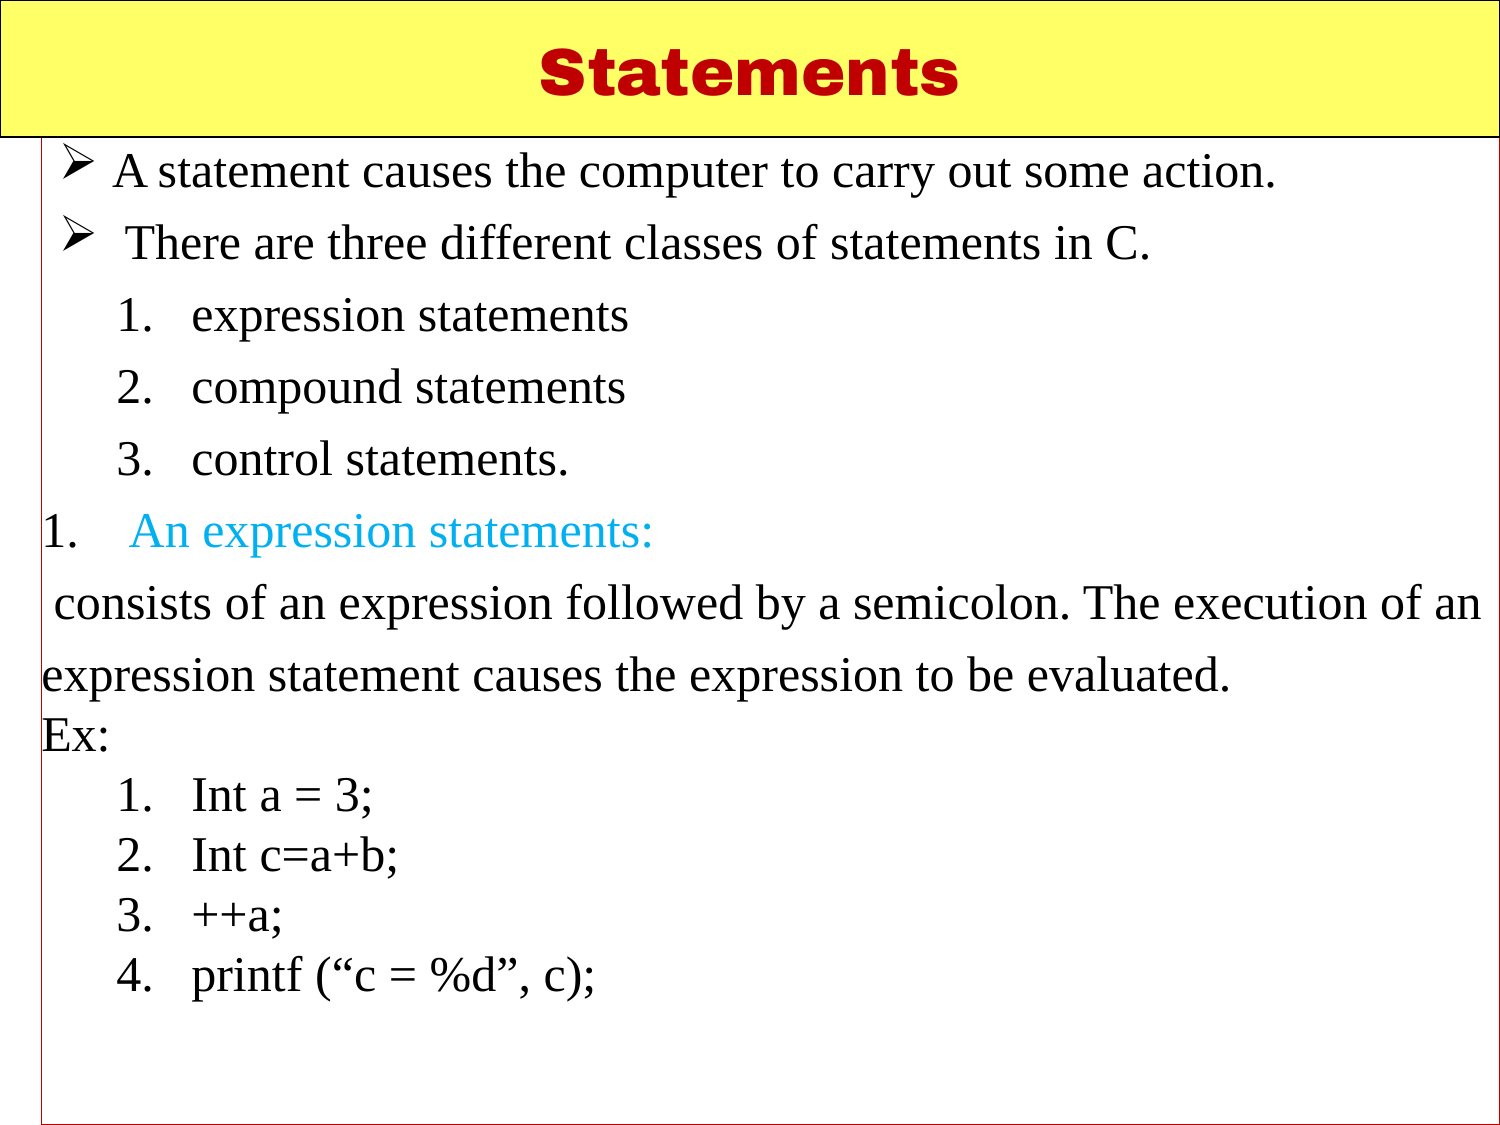

Statements
A statement causes the computer to carry out some action.
 There are three different classes of statements in C.
expression statements
compound statements
control statements.
 An expression statements:
 consists of an expression followed by a semicolon. The execution of an
expression statement causes the expression to be evaluated.
Ex:
Int a = 3;
Int c=a+b;
++a;
printf (“c = %d”, c);